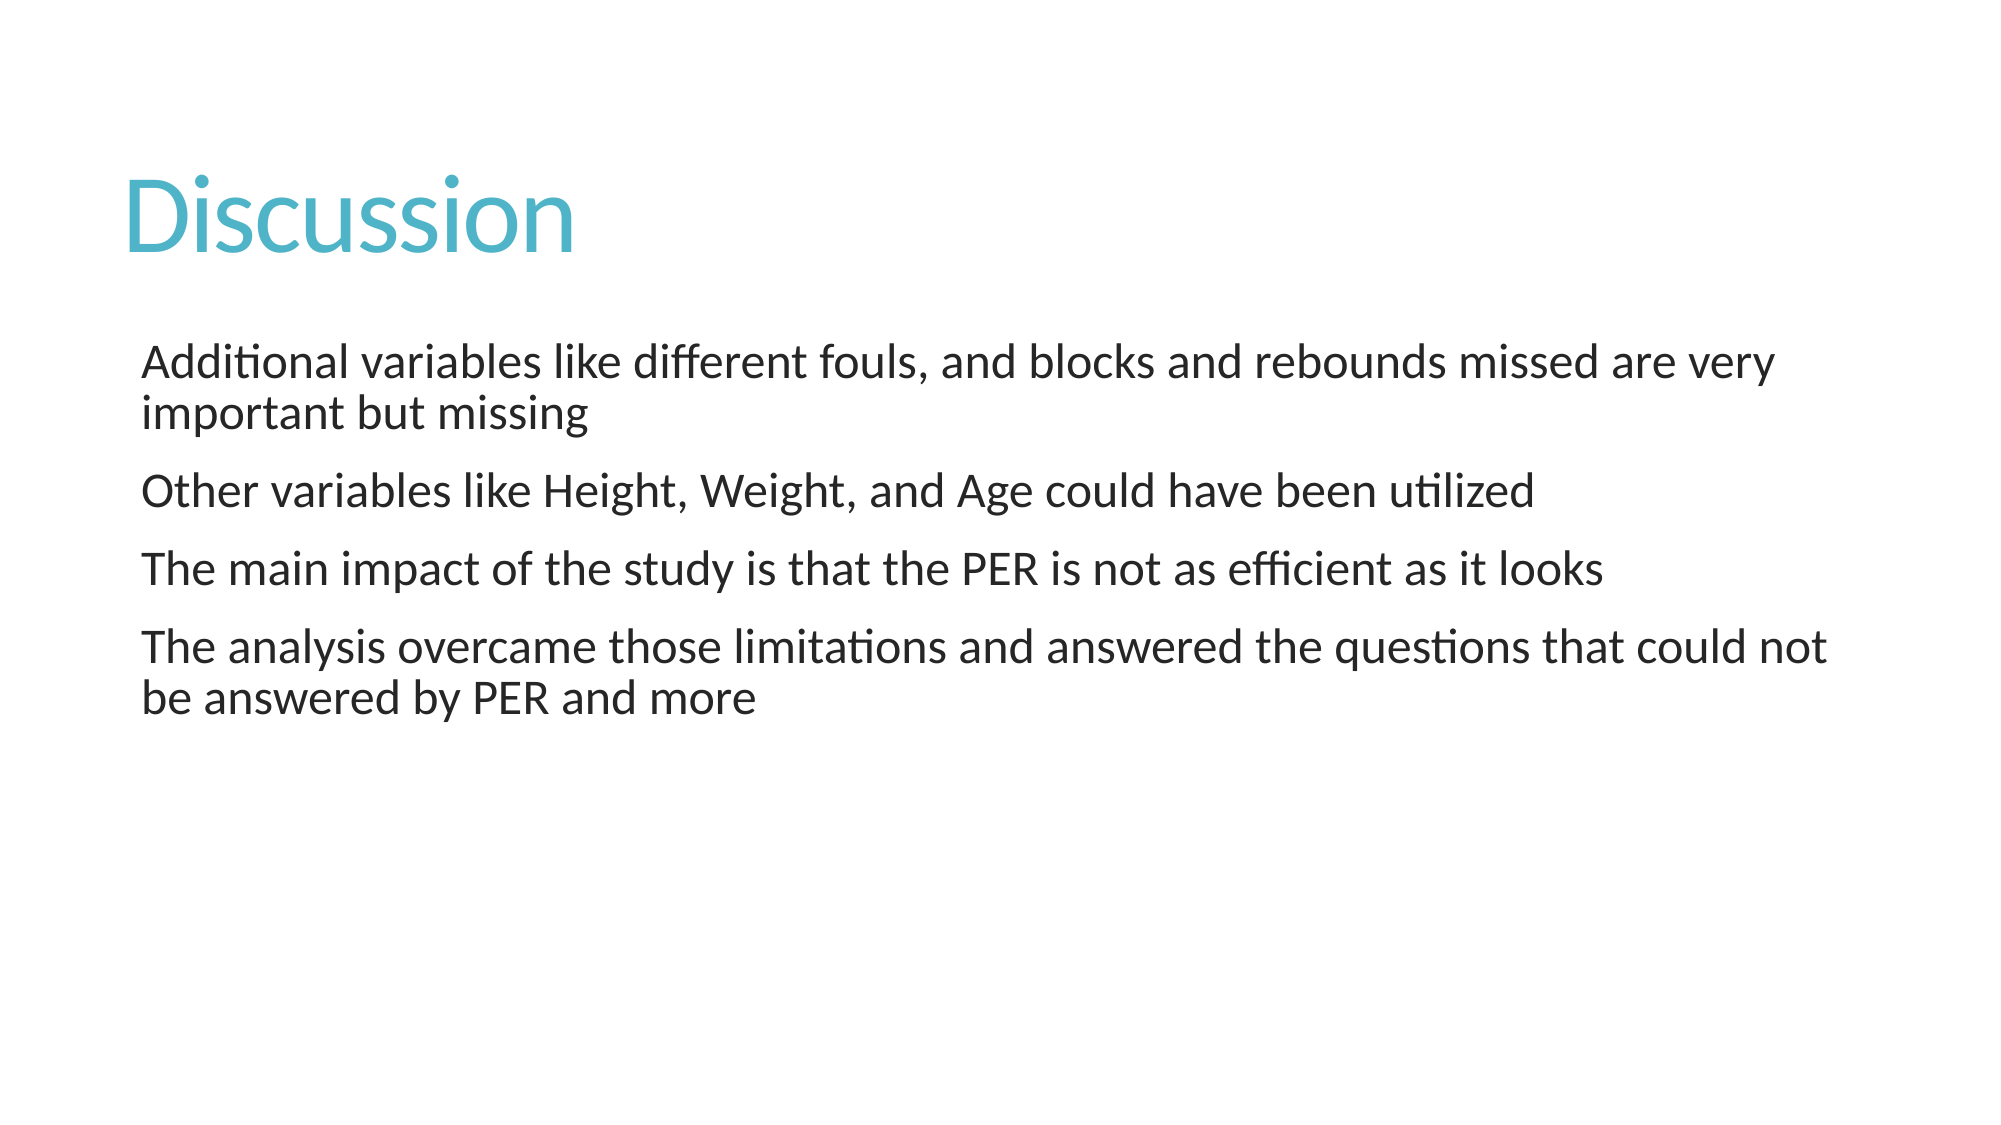

# Discussion
Additional variables like different fouls, and blocks and rebounds missed are very important but missing
Other variables like Height, Weight, and Age could have been utilized
The main impact of the study is that the PER is not as efficient as it looks
The analysis overcame those limitations and answered the questions that could not be answered by PER and more